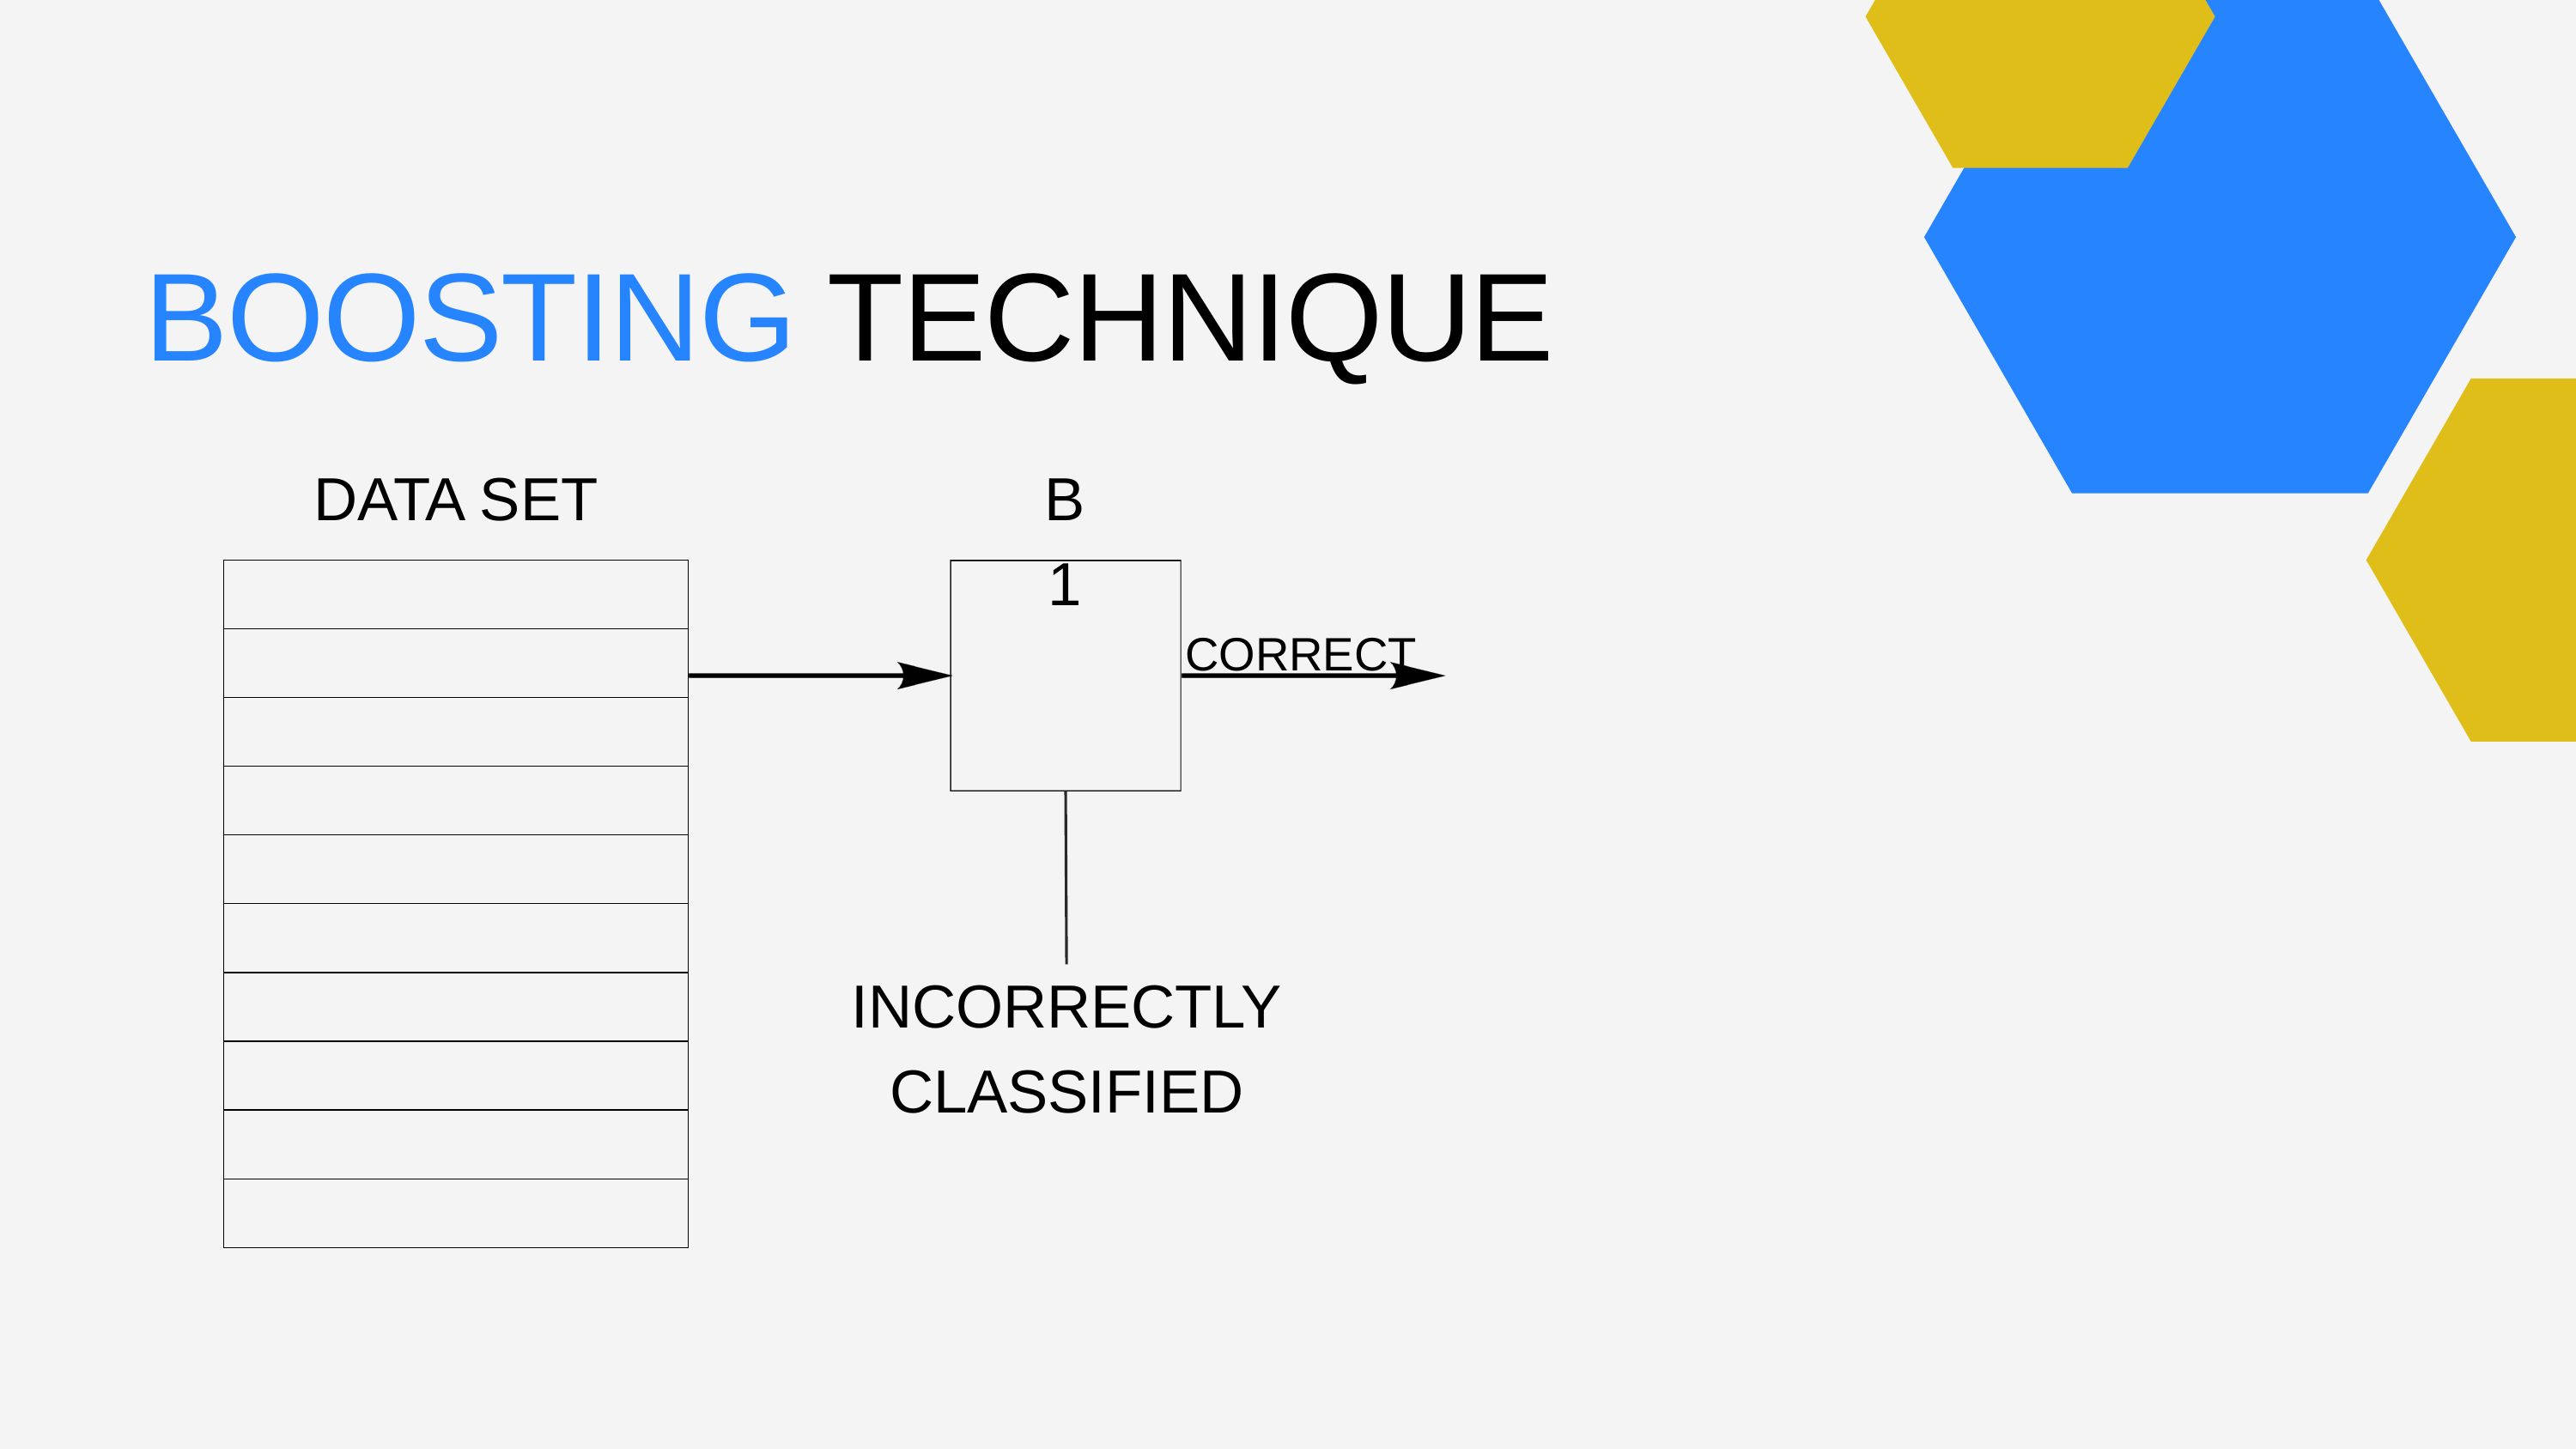

BOOSTING TECHNIQUE

DATA SET
B1
|  |
| --- |
|  |
|  |
|  |
|  |
|  |
|  |
|  |
|  |
|  |

CORRECT

INCORRECTLY
CLASSIFIED